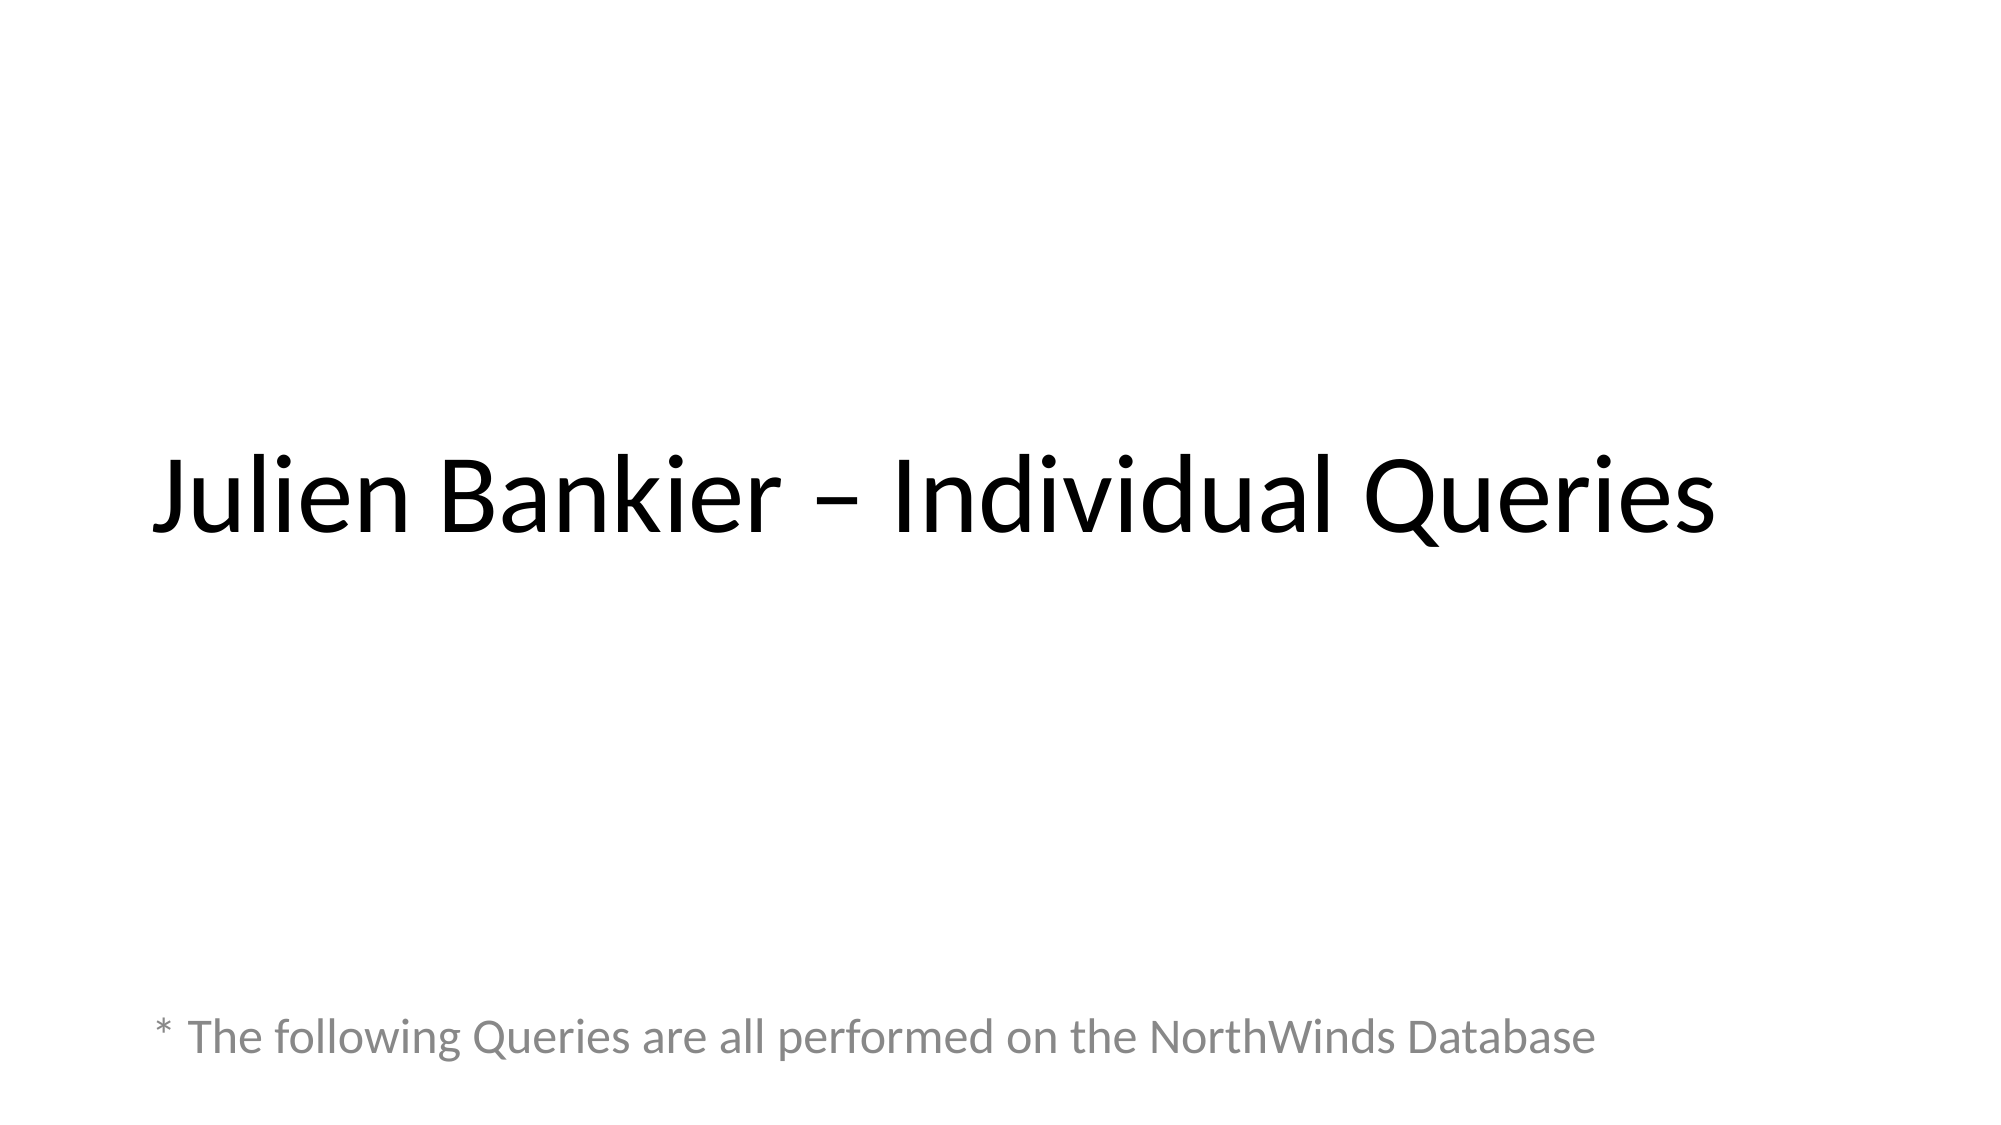

# Julien Bankier – Individual Queries
* The following Queries are all performed on the NorthWinds Database